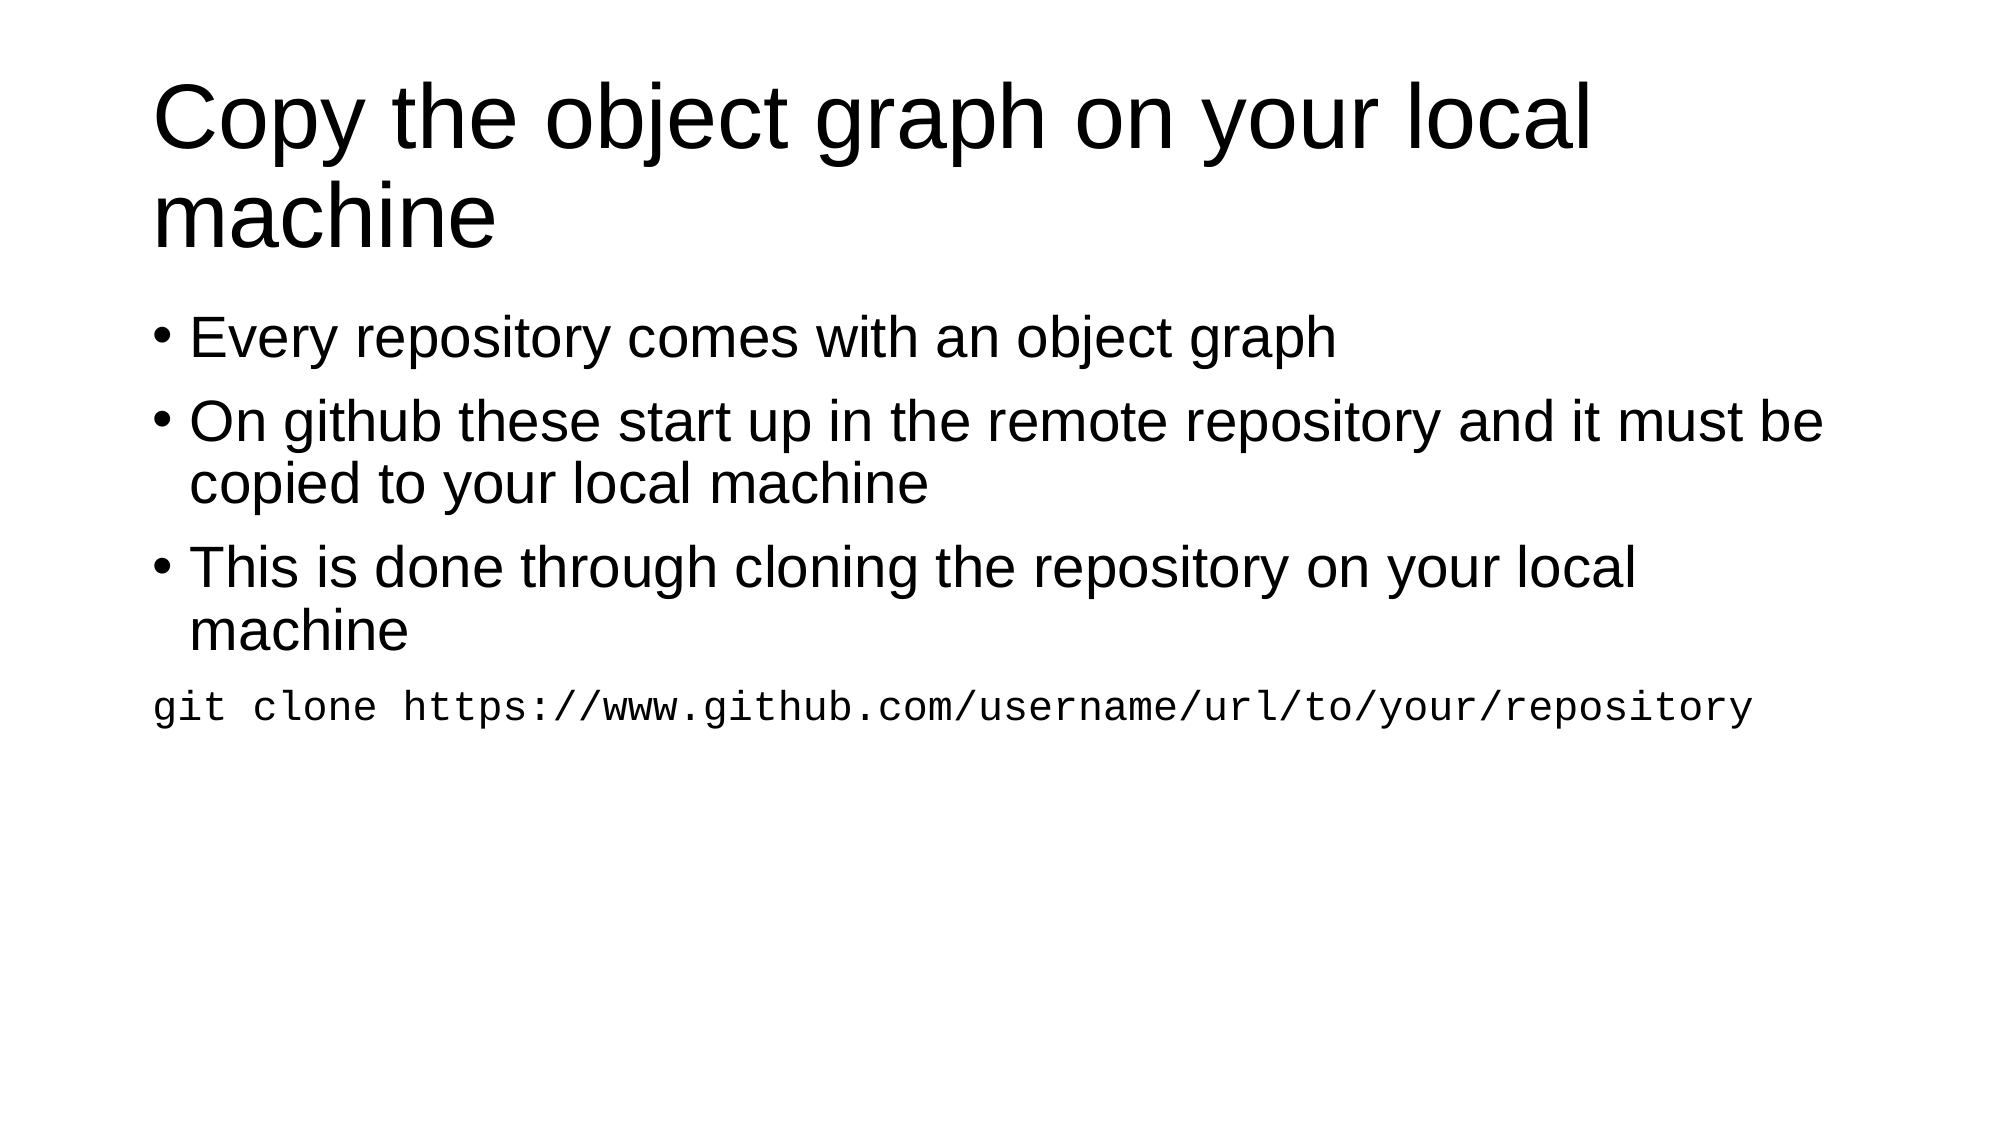

# Copy the object graph on your local machine
Every repository comes with an object graph
On github these start up in the remote repository and it must be copied to your local machine
This is done through cloning the repository on your local machine
git clone https://www.github.com/username/url/to/your/repository